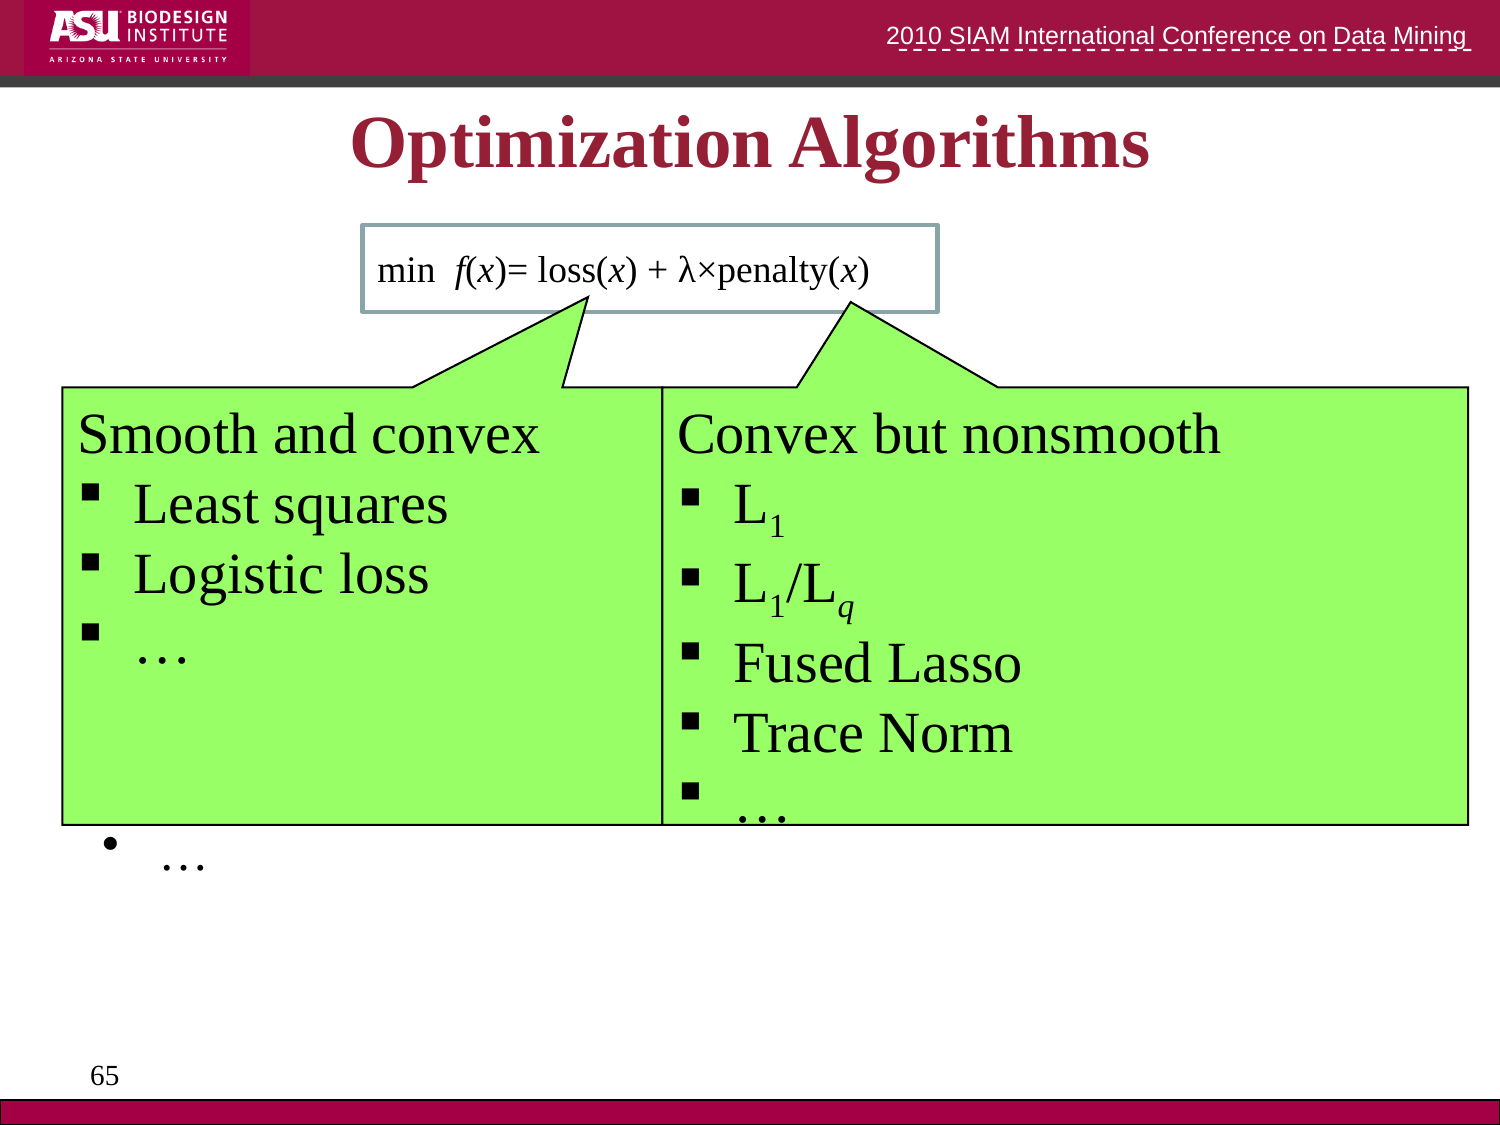

# Optimization Algorithms

min  f(x)= loss(x) + λ×penalty(x)
Smooth and convex
Least squares
Logistic loss
…
Convex but nonsmooth
L1
L1/Lq
Fused Lasso
Trace Norm
…
Smooth Reformulation – general solver
Coordinate descent
Subgradient descent
Gradient descent
Accelerated gradient descent
…
65